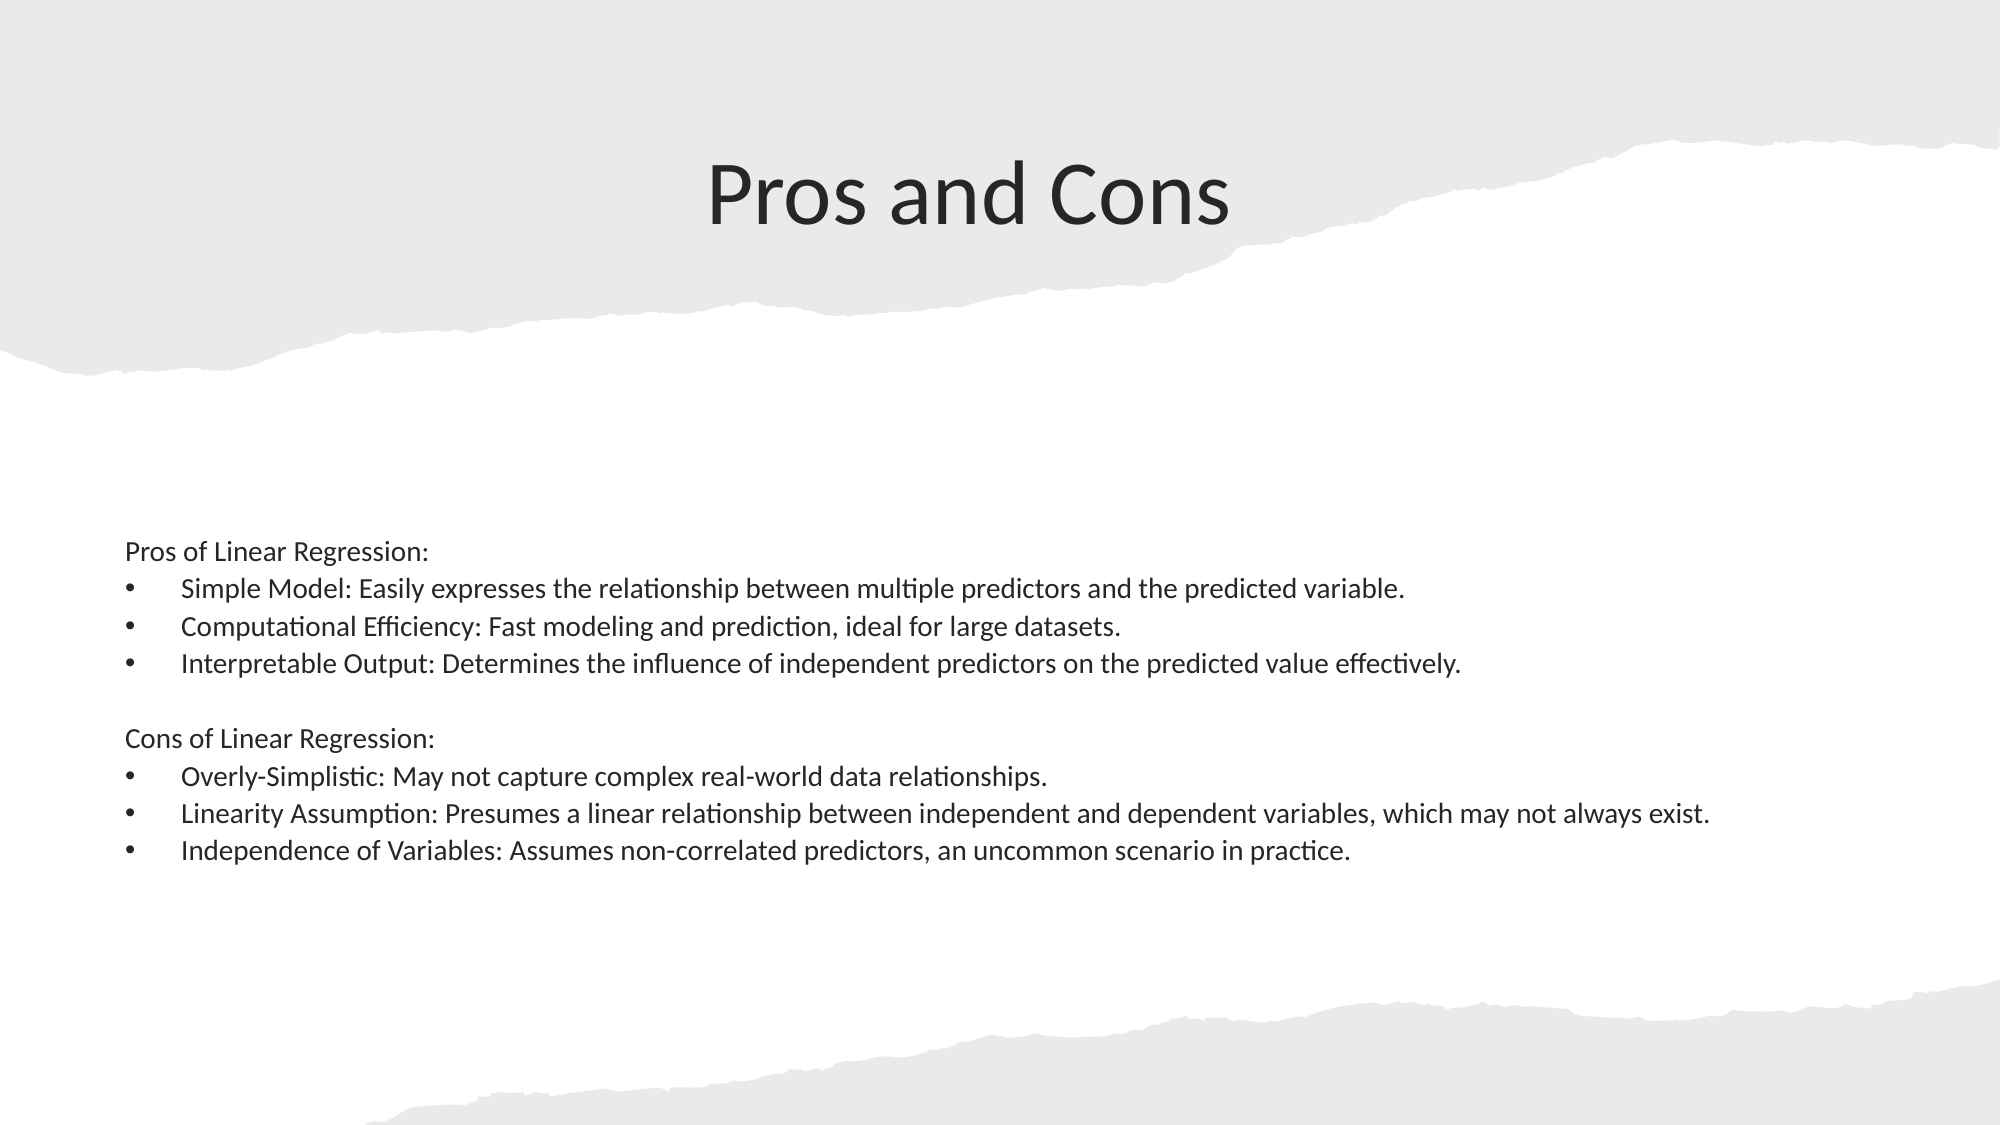

# Pros and Cons

Pros of Linear Regression:
Simple Model: Easily expresses the relationship between multiple predictors and the predicted variable.
Computational Efficiency: Fast modeling and prediction, ideal for large datasets.
Interpretable Output: Determines the influence of independent predictors on the predicted value effectively.

Cons of Linear Regression:
Overly-Simplistic: May not capture complex real-world data relationships.
Linearity Assumption: Presumes a linear relationship between independent and dependent variables, which may not always exist.
Independence of Variables: Assumes non-correlated predictors, an uncommon scenario in practice.